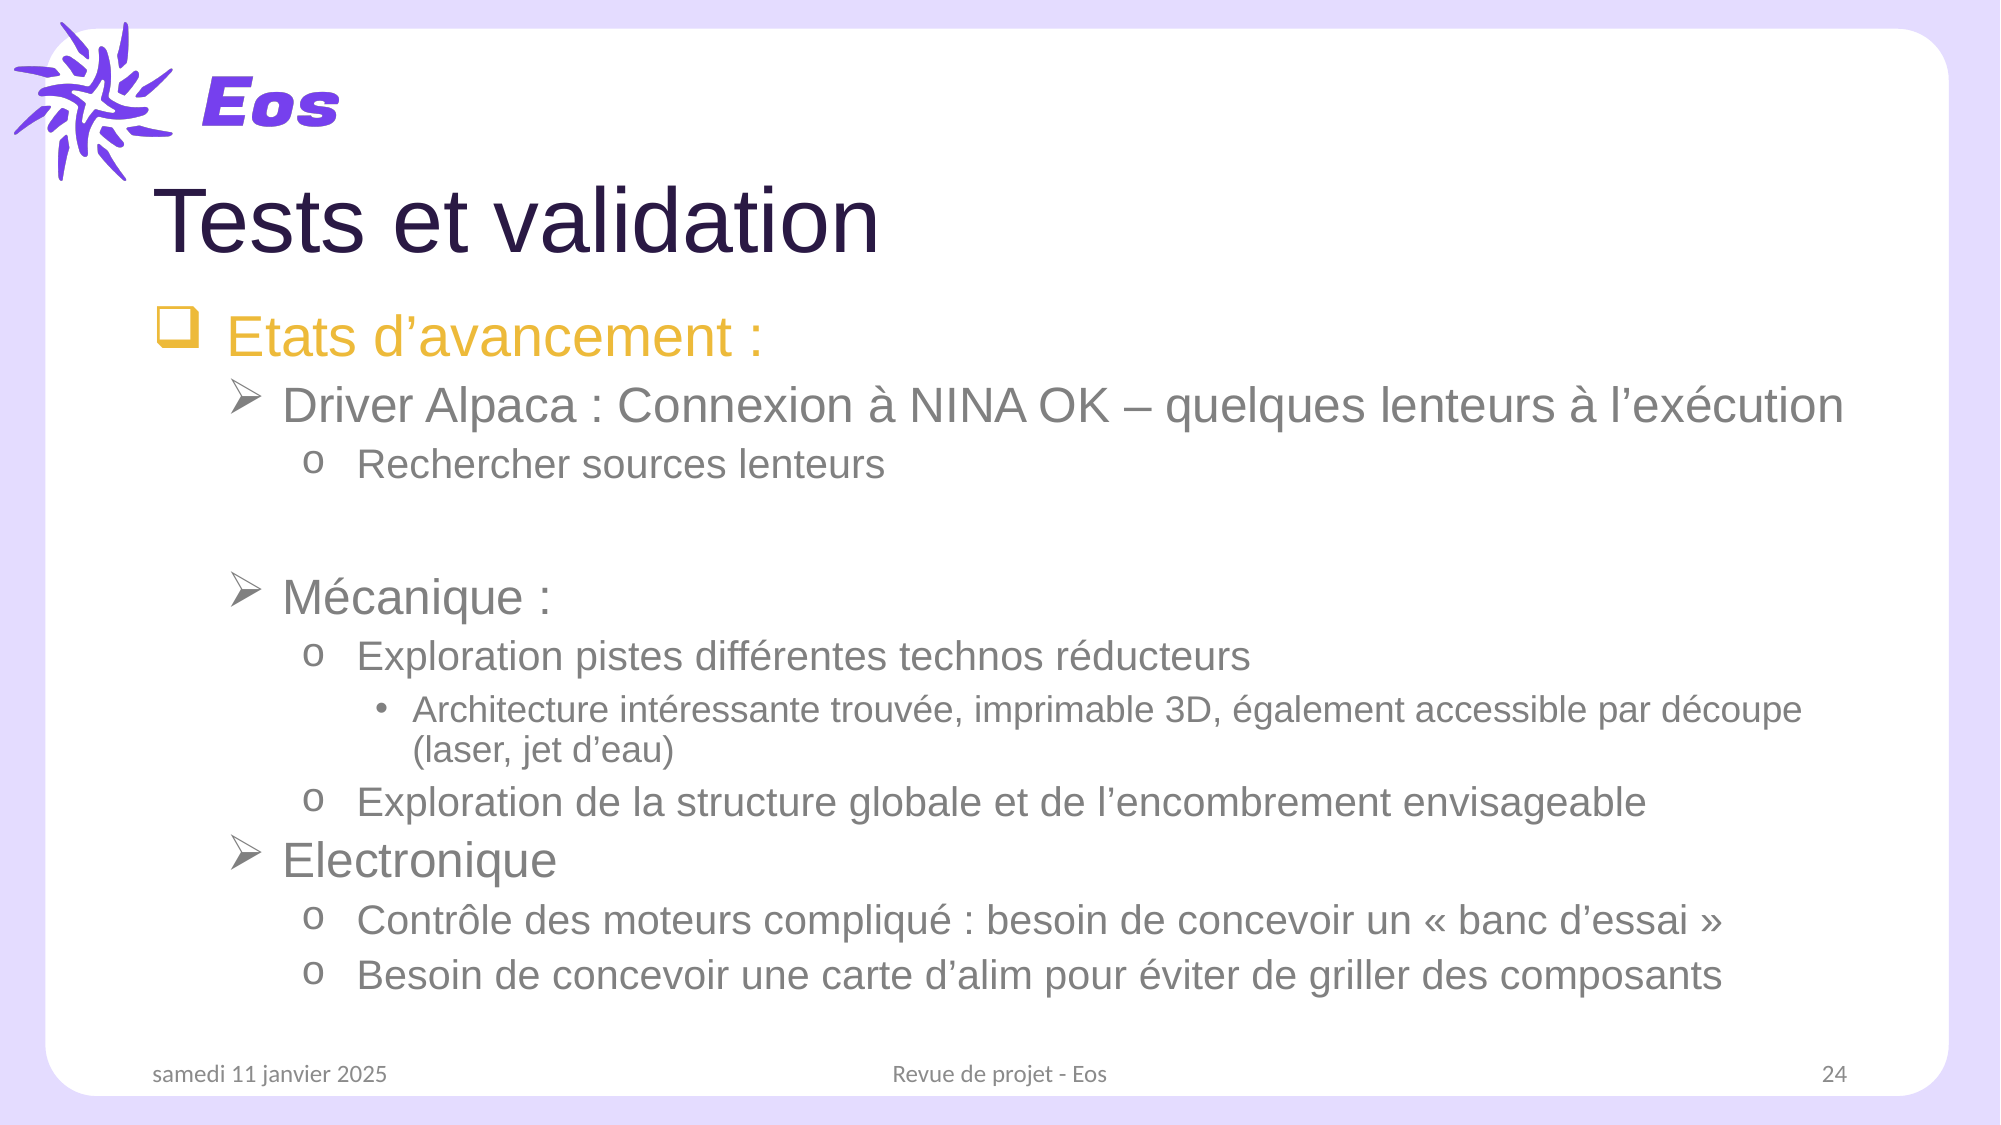

# Tests et validation
Etats d’avancement :
Driver Alpaca : Connexion à NINA OK – quelques lenteurs à l’exécution
Rechercher sources lenteurs

Mécanique :
Exploration pistes différentes technos réducteurs
Architecture intéressante trouvée, imprimable 3D, également accessible par découpe (laser, jet d’eau)
Exploration de la structure globale et de l’encombrement envisageable
Electronique
Contrôle des moteurs compliqué : besoin de concevoir un « banc d’essai »
Besoin de concevoir une carte d’alim pour éviter de griller des composants
samedi 11 janvier 2025
Revue de projet - Eos
24